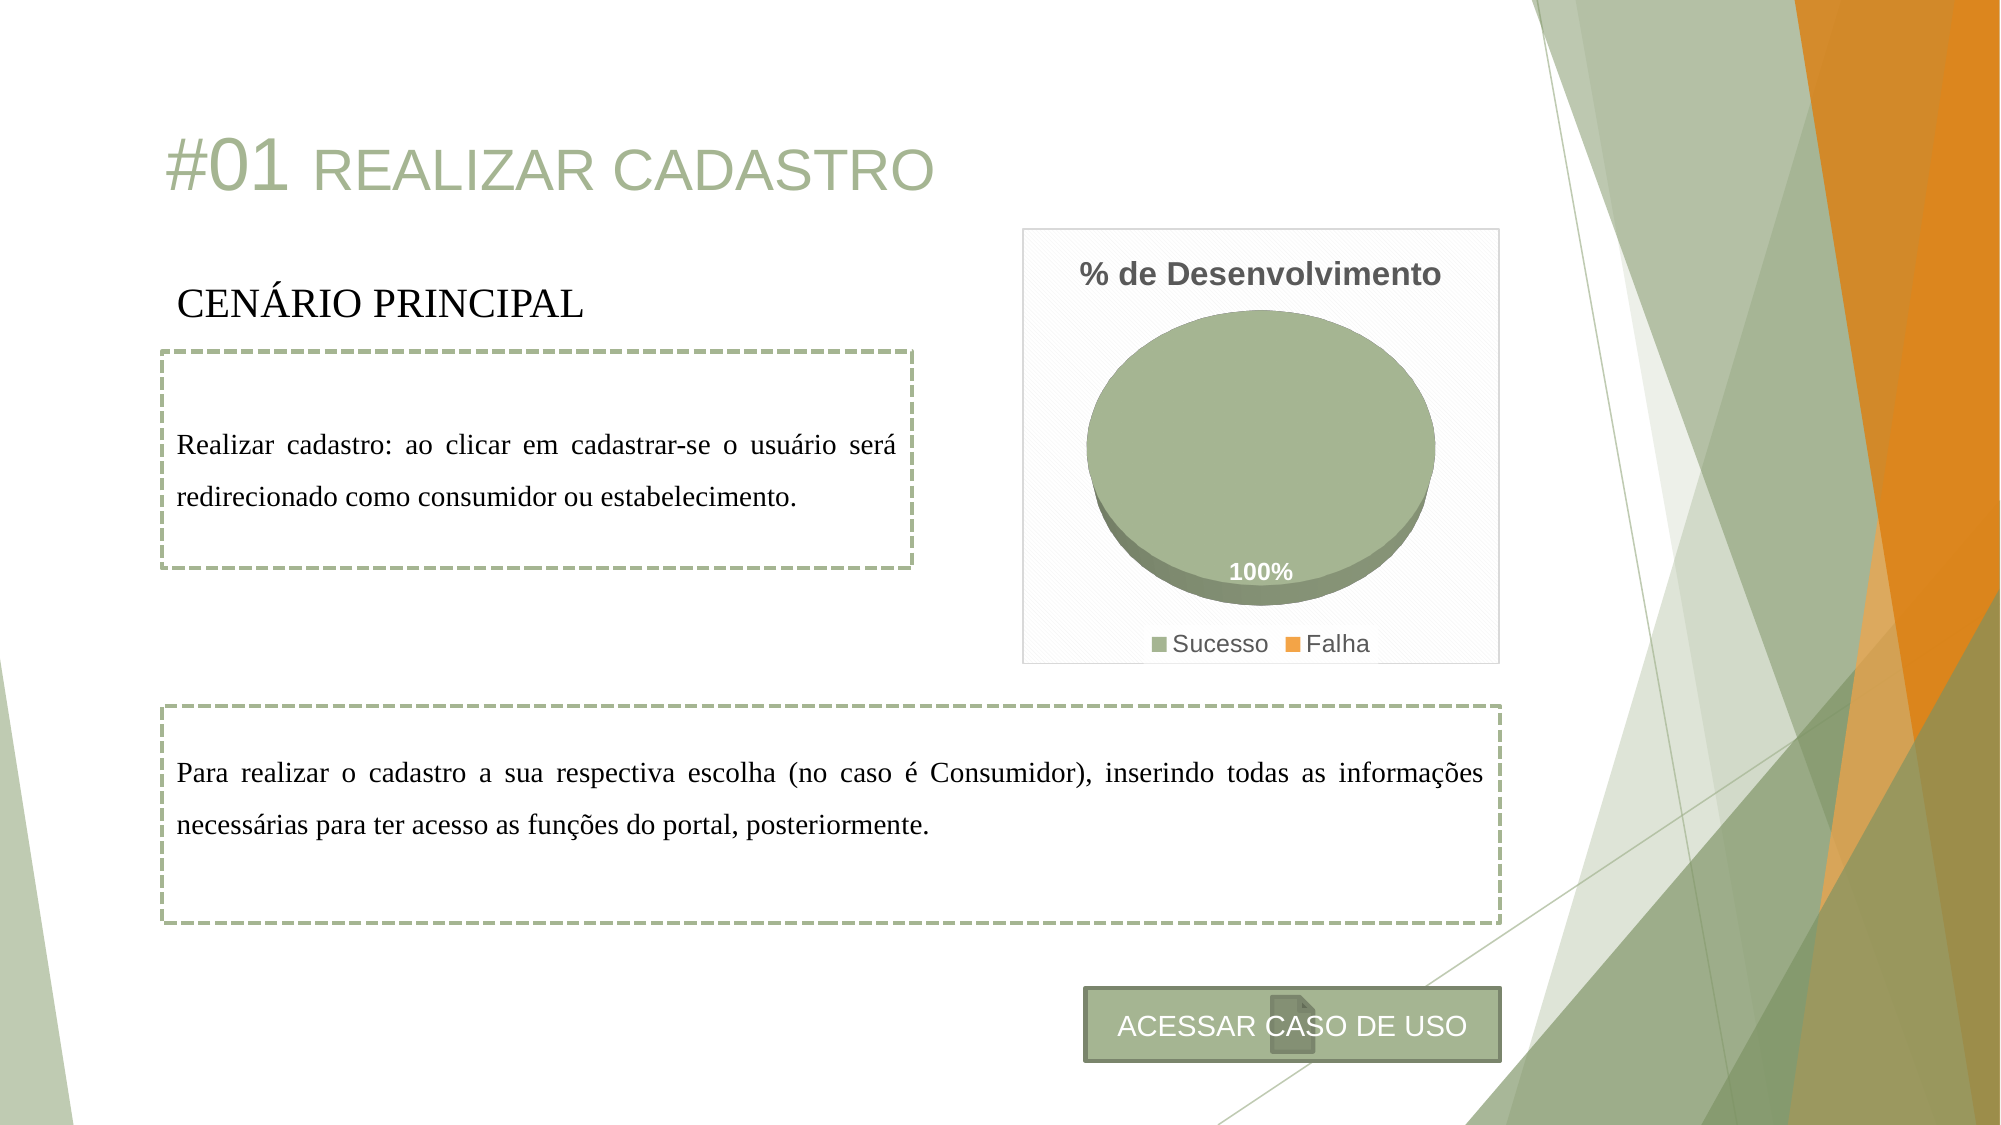

#01 REALIZAR CADASTRO

[unsupported chart]

CENÁRIO PRINCIPAL
Realizar cadastro: ao clicar em cadastrar-se o usuário será redirecionado como consumidor ou estabelecimento.
Para realizar o cadastro a sua respectiva escolha (no caso é Consumidor), inserindo todas as informações necessárias para ter acesso as funções do portal, posteriormente.

ACESSAR CASO DE USO